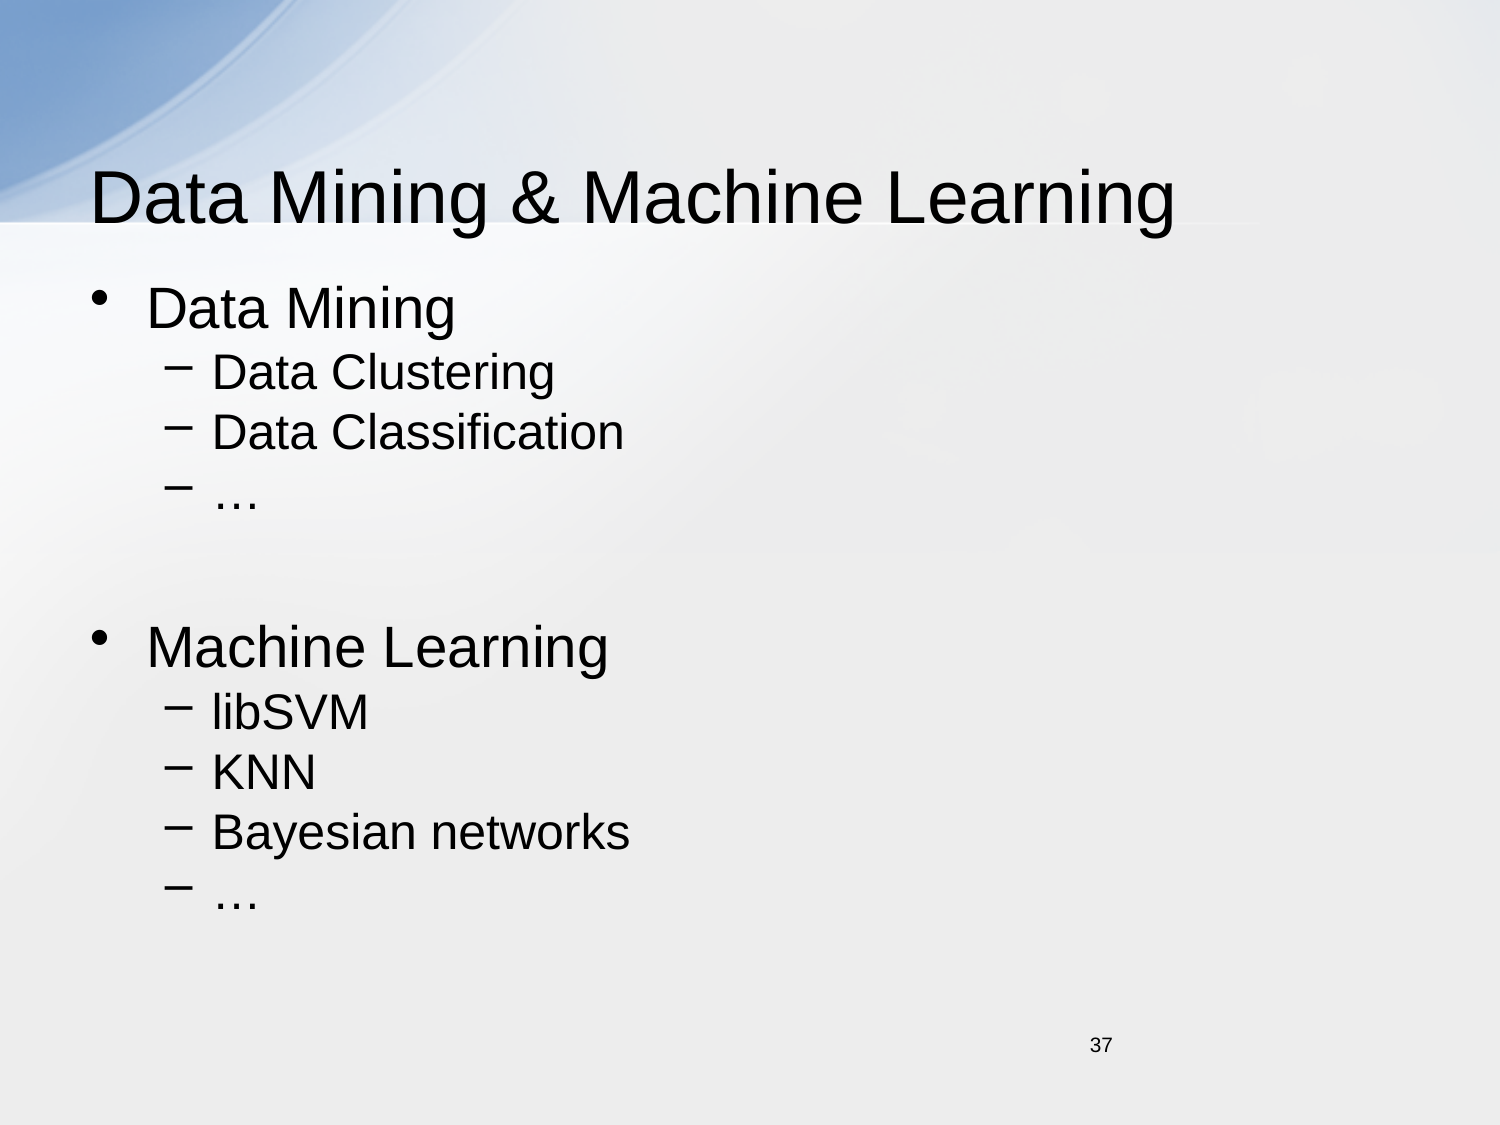

# Data Mining & Machine Learning
Data Mining
Data Clustering
Data Classification
…

Machine Learning
libSVM
KNN
Bayesian networks
…

37